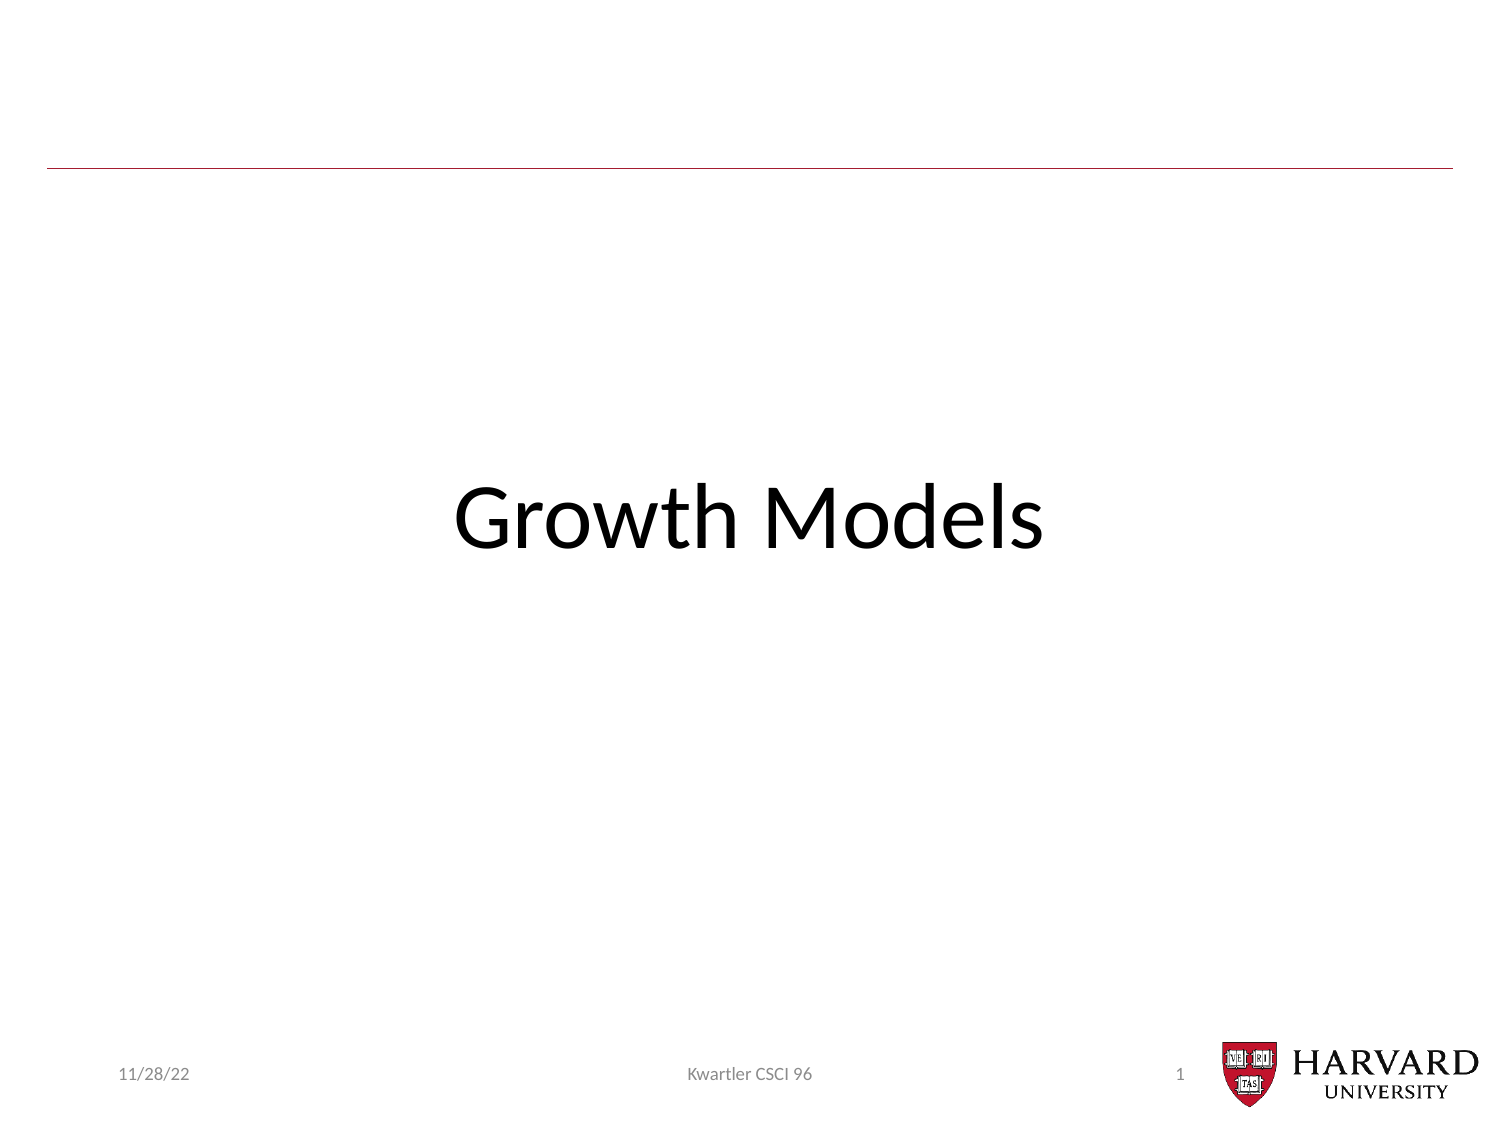

# Growth Models

11/28/22
Kwartler CSCI 96
1